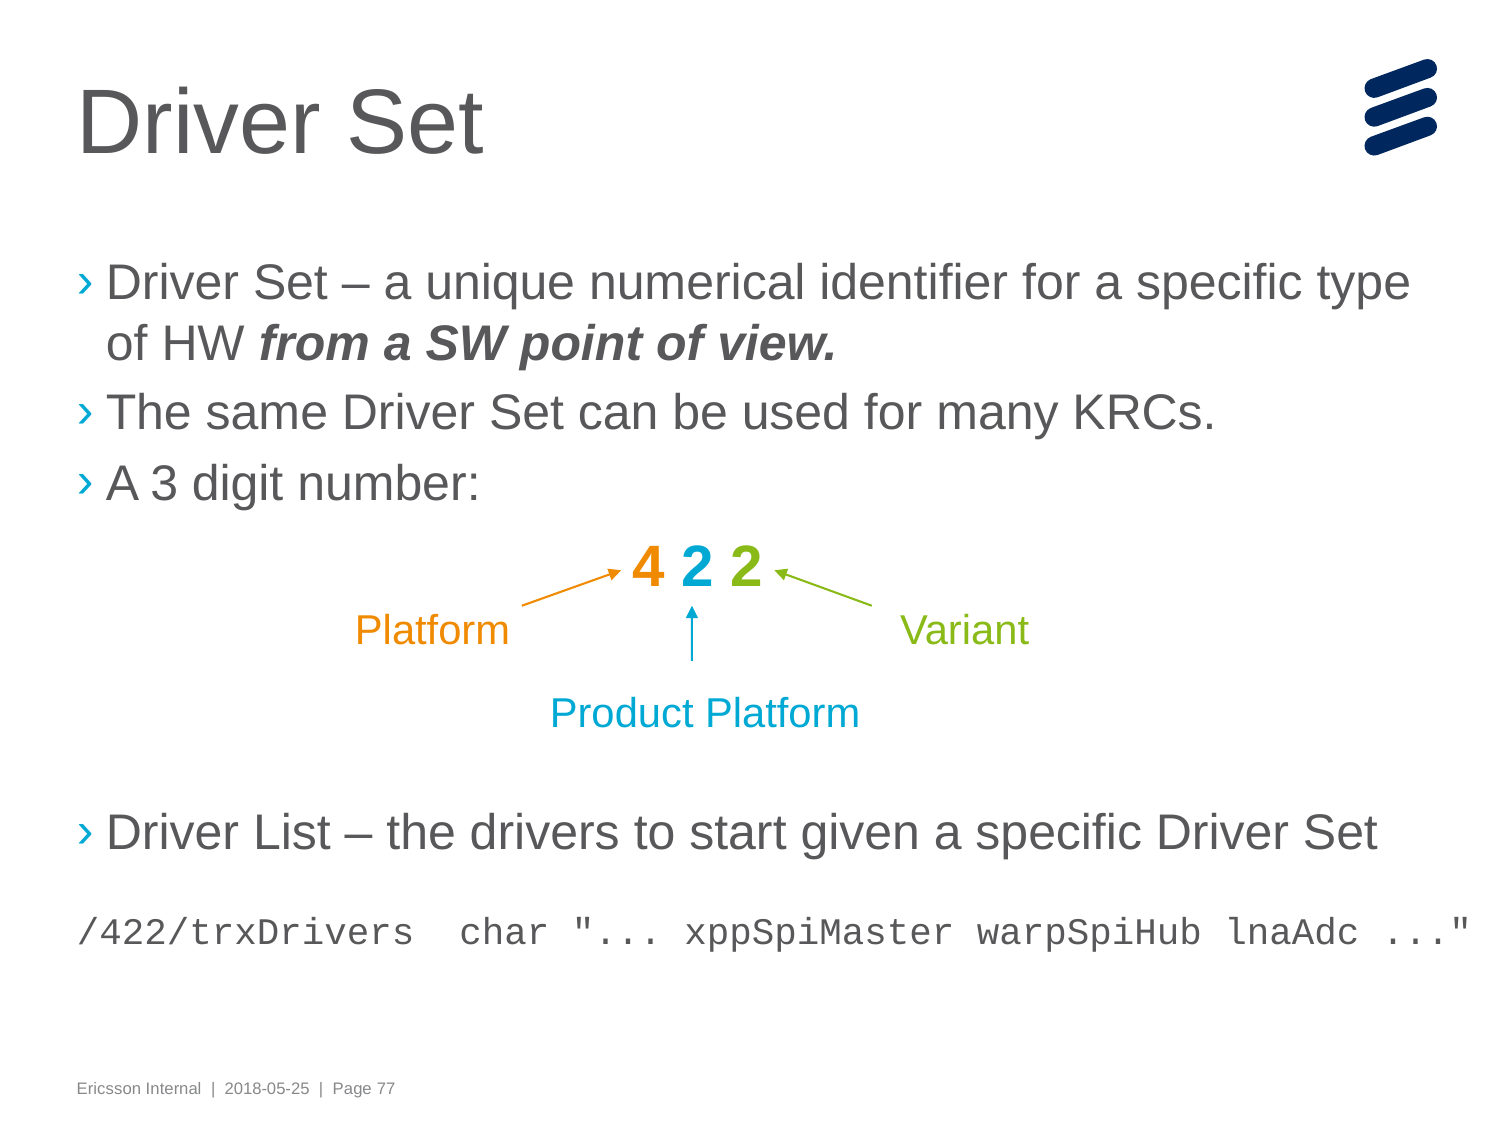

# Driver Set
Driver Set – a unique numerical identifier for a specific type
of HW from a SW point of view.
The same Driver Set can be used for many KRCs.
A 3 digit number:

Driver List – the drivers to start given a specific Driver Set
/422/trxDrivers  char "... xppSpiMaster warpSpiHub lnaAdc ..."
4 2 2

Platform
Variant

Product Platform